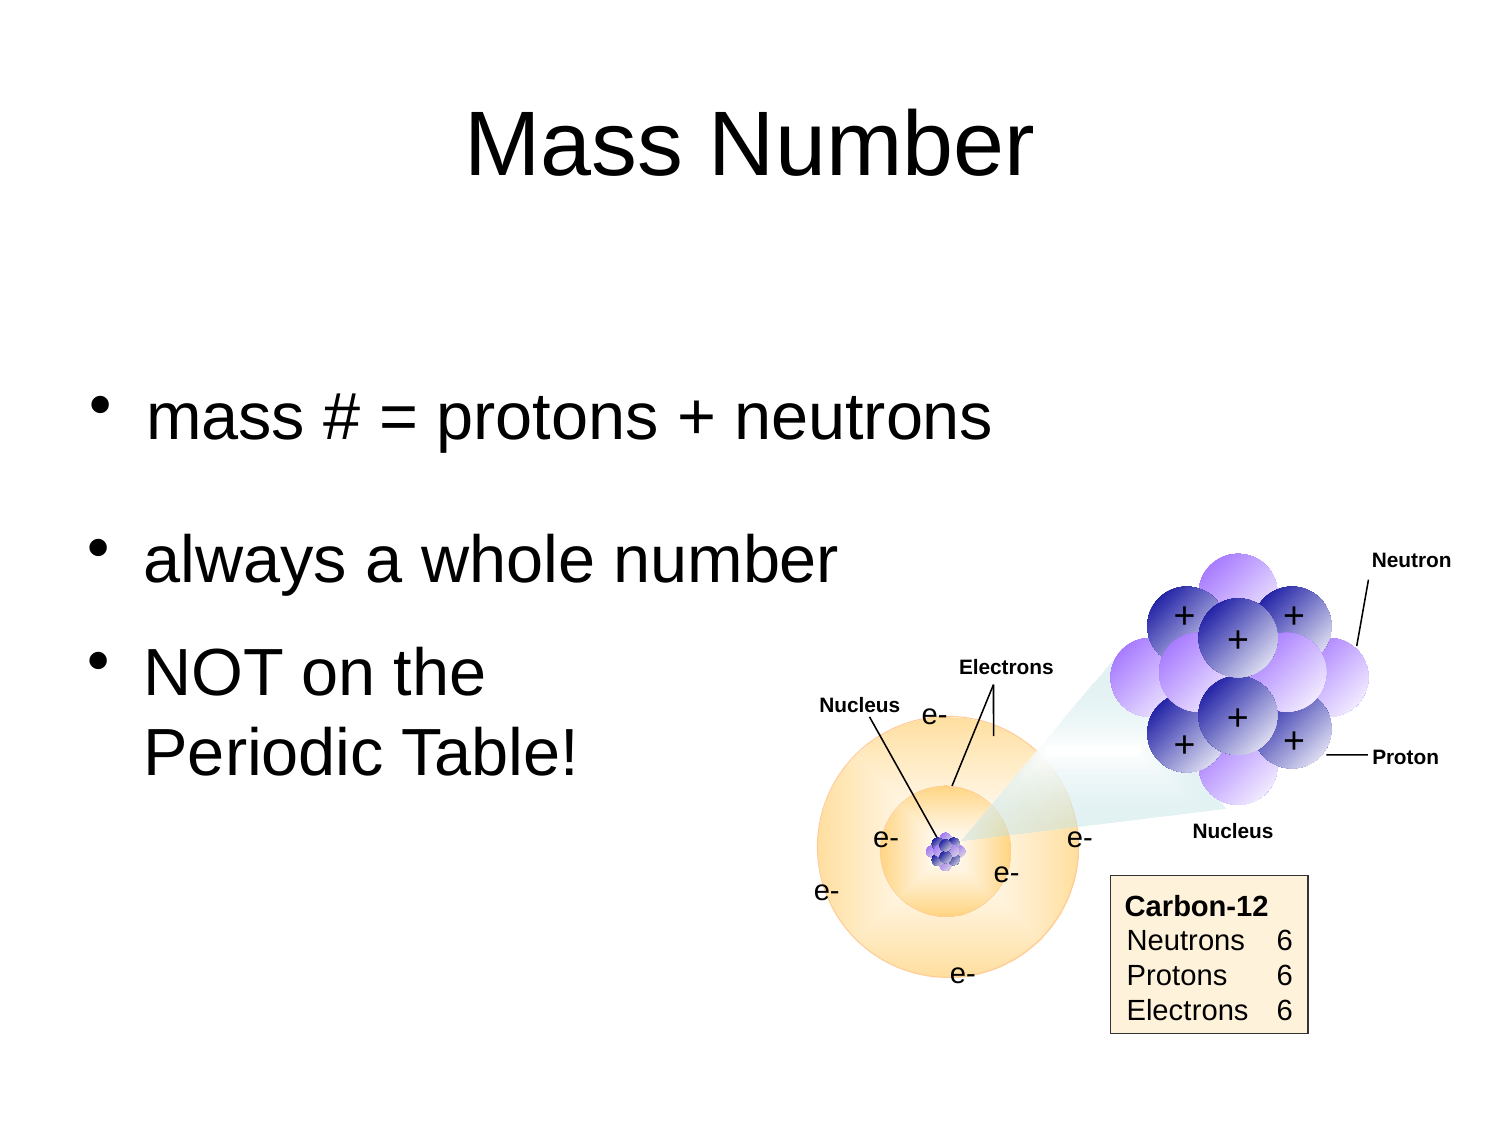

# Mass Number
mass # = protons + neutrons
always a whole number
NOT on the
Periodic Table!
Neutron

+

+

+

+

+

+

Electrons

Nucleus

e-

Proton

Nucleus
e-
e-

e-
e-

Carbon-12
Neutrons  	6
Protons  	6
Electrons	6
e-